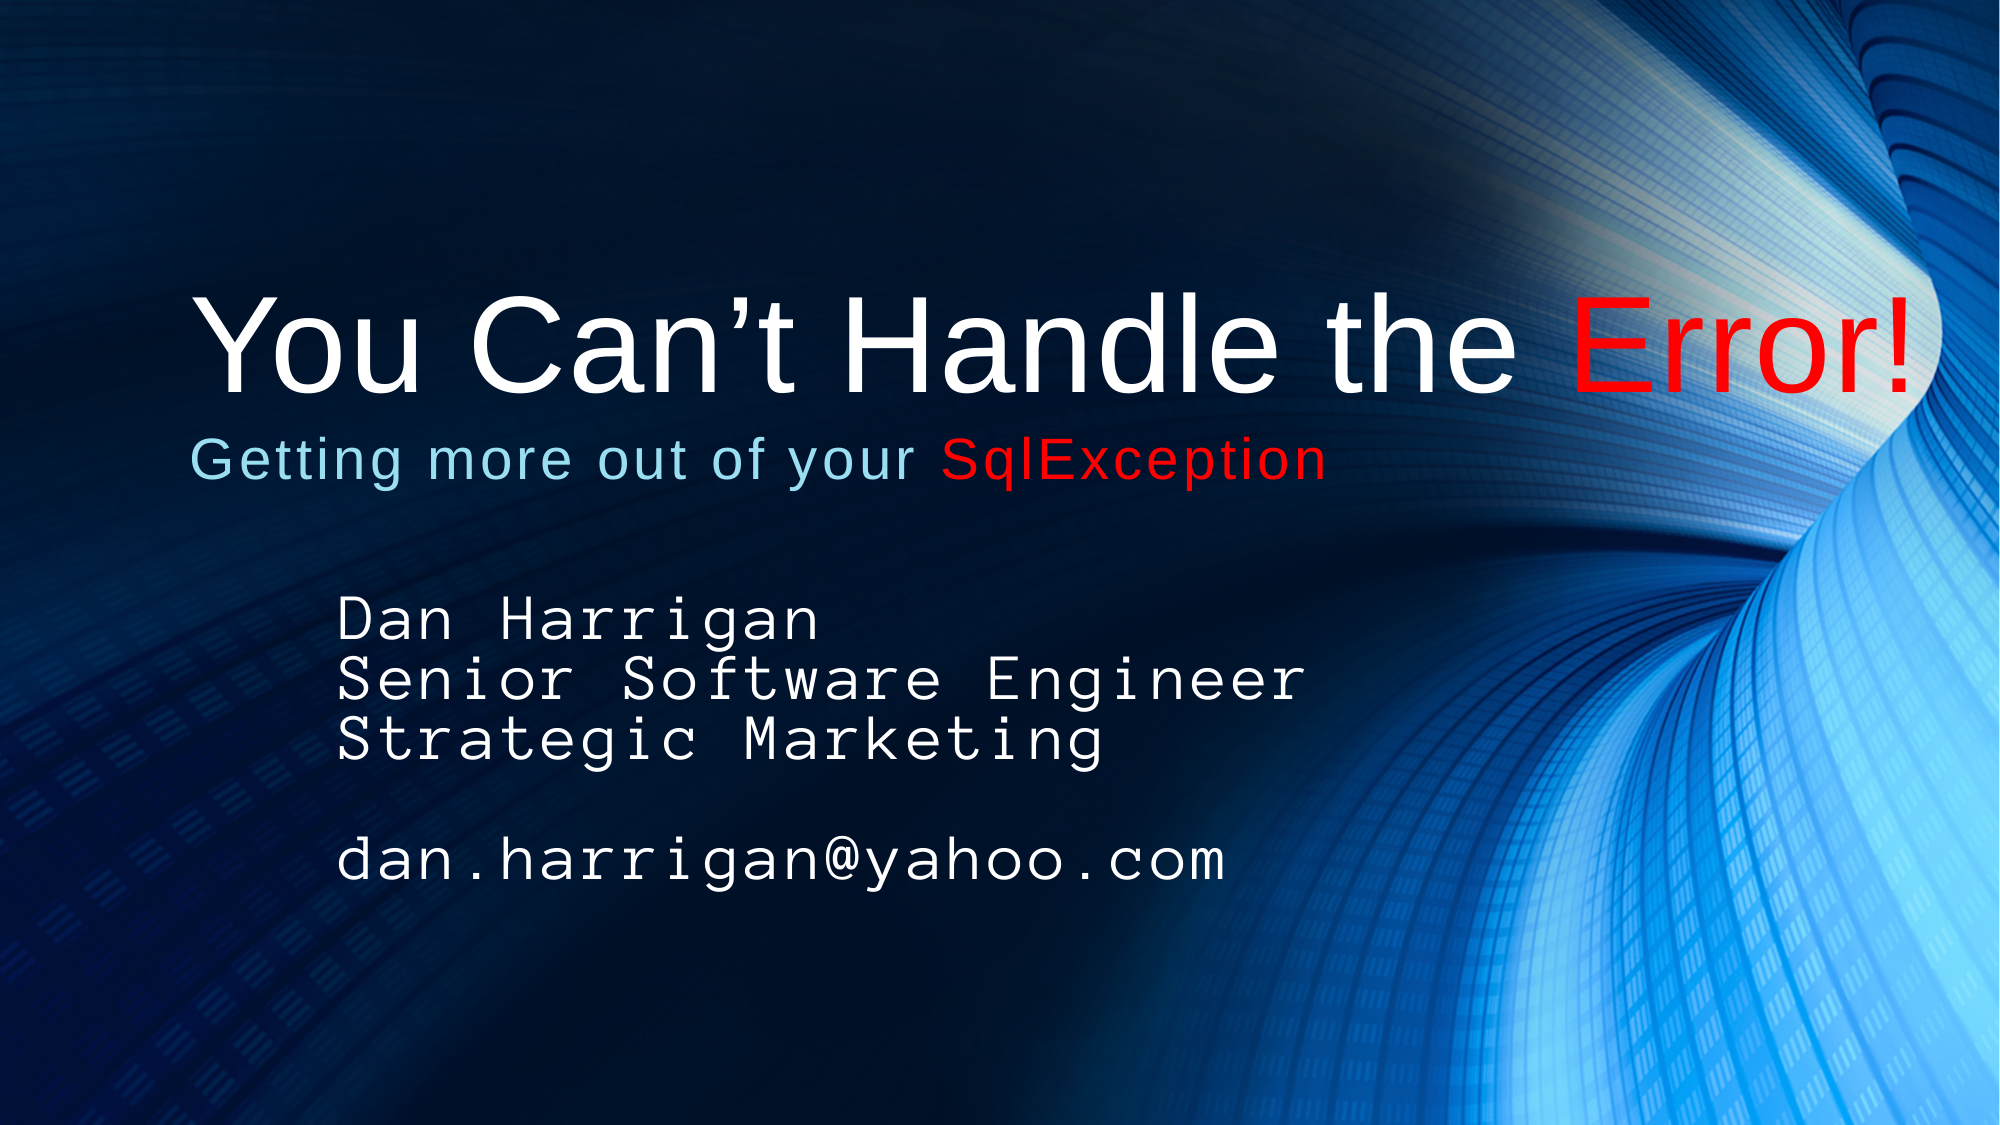

# You Can’t Handle the Error!
Getting more out of your SqlException

	Dan Harrigan
	Senior Software Engineer
	Strategic Marketing

	dan.harrigan@yahoo.com